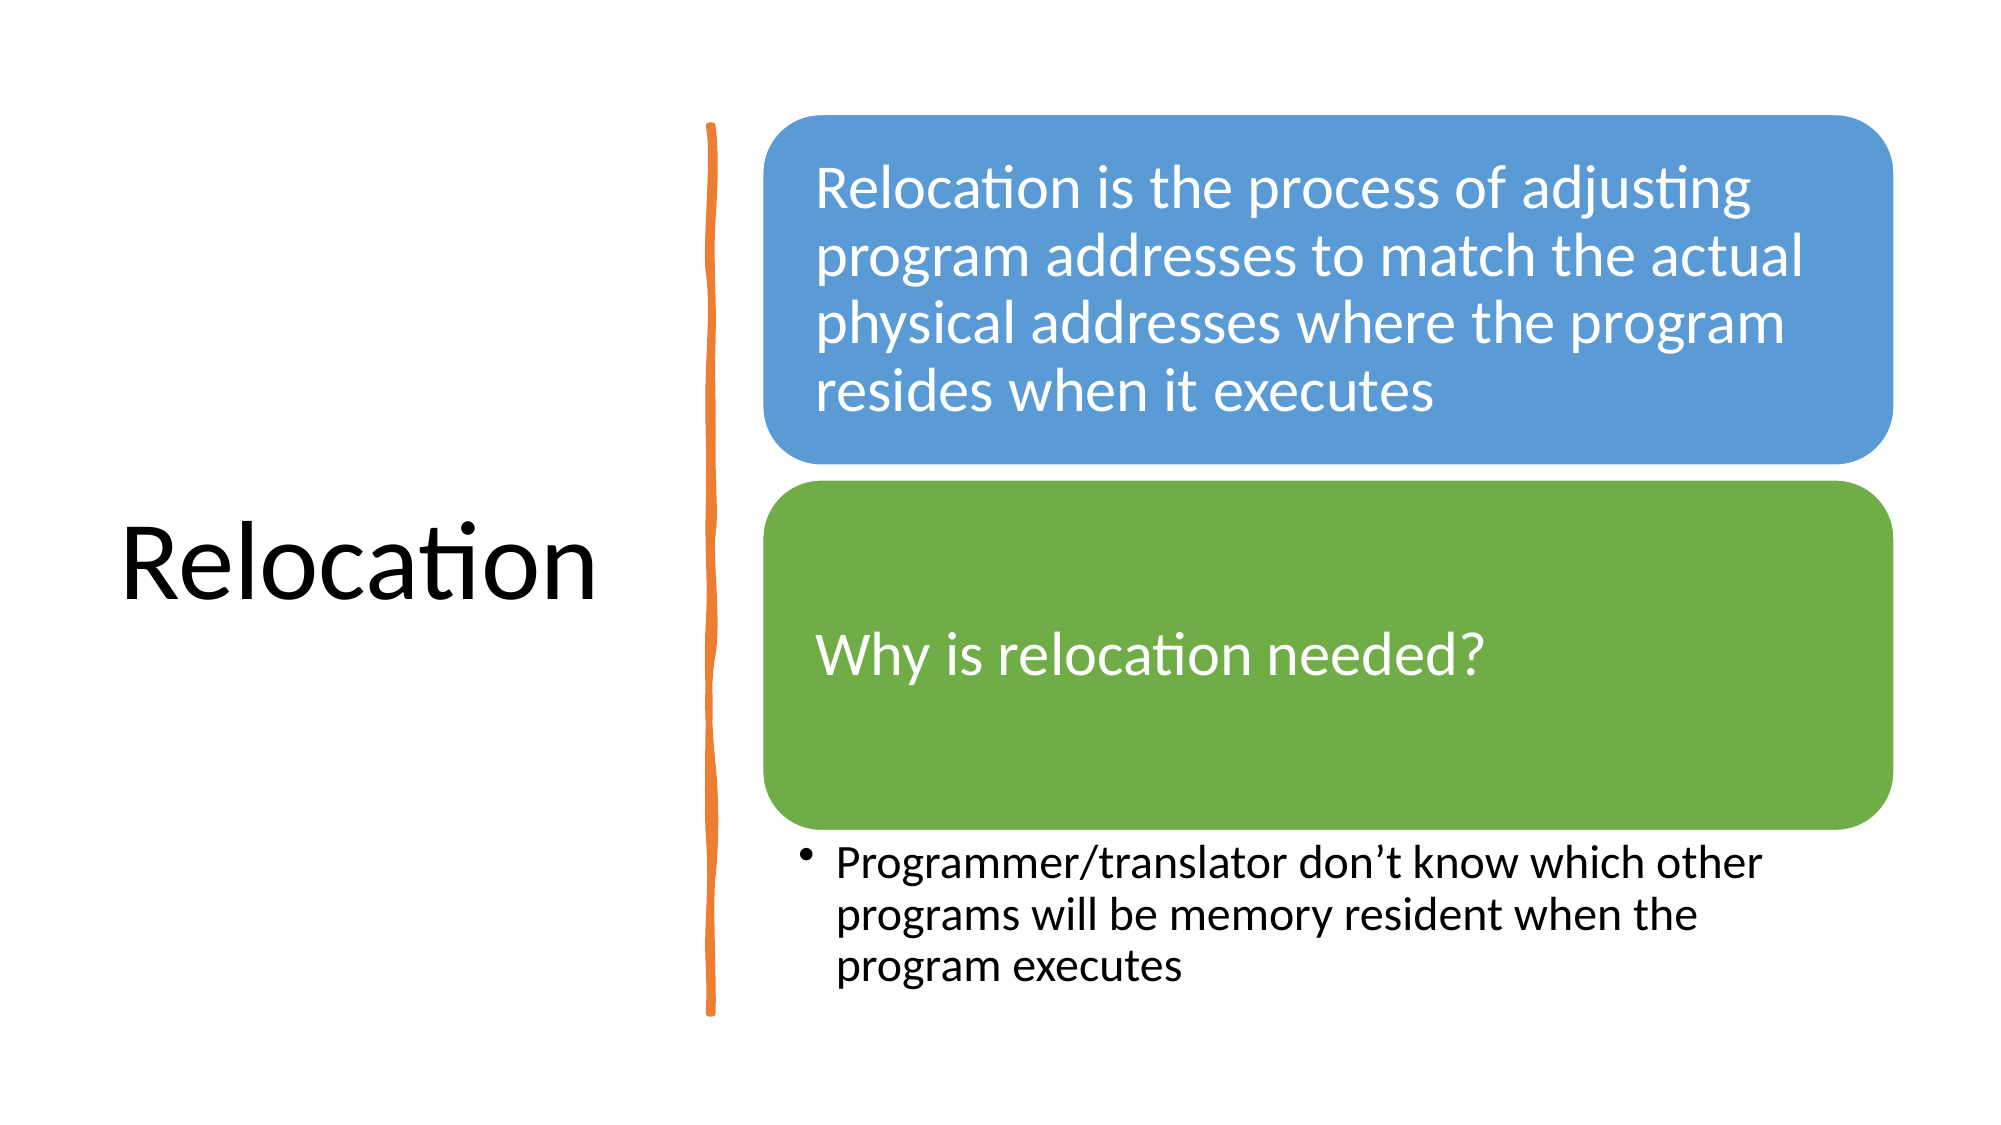

Relocation is the process of adjusting program addresses to match the actual physical addresses where the program resides when it executes
Why is relocation needed?
Programmer/translator don’t know which other programs will be memory resident when the program executes
# Relocation